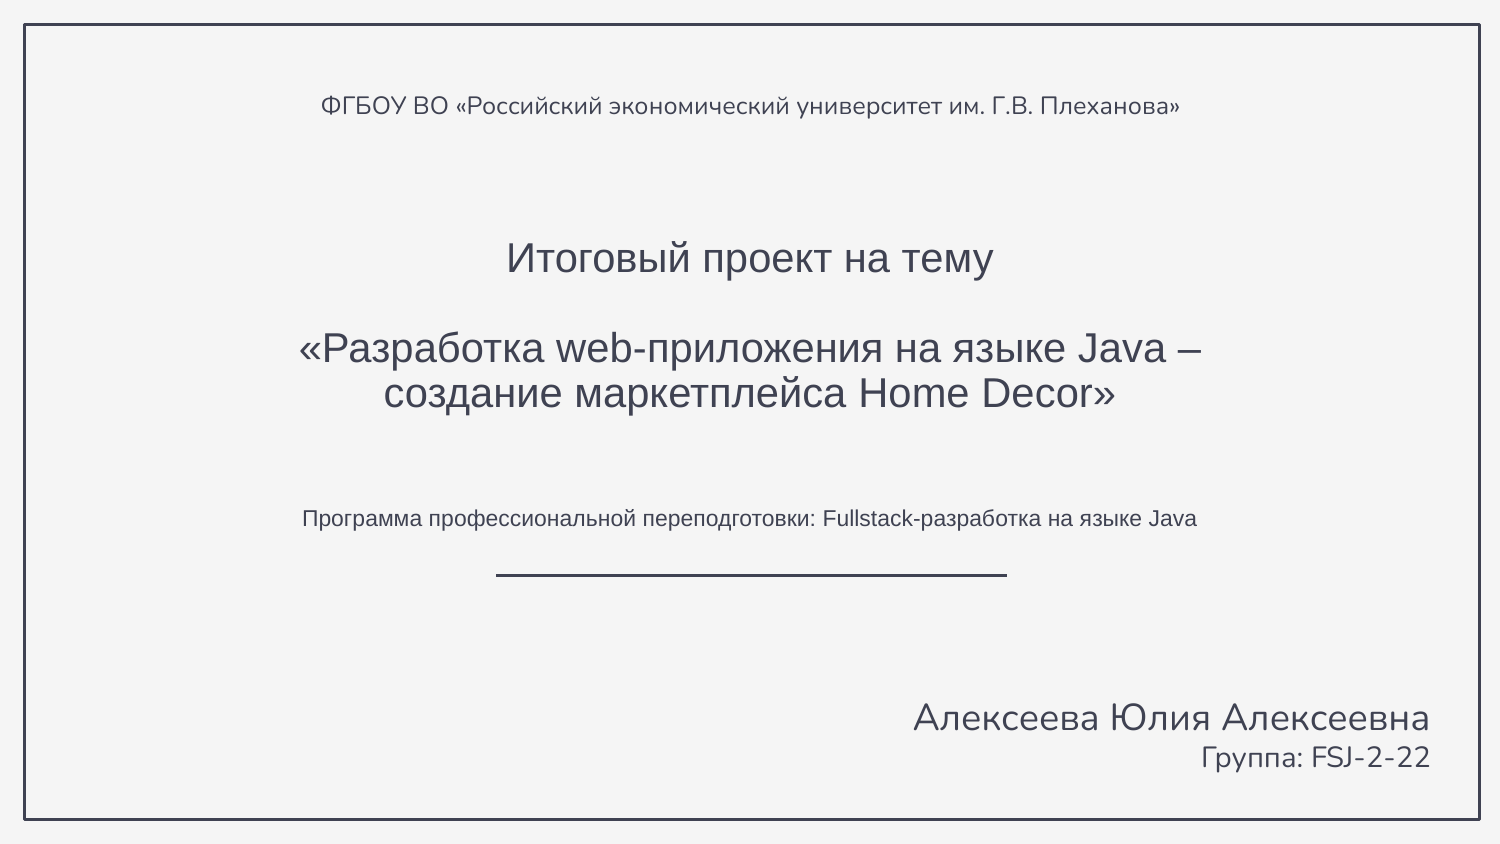

ФГБОУ ВО «Российский экономический университет им. Г.В. Плеханова»
# Итоговый проект на тему «Разработка web-приложения на языке Java – создание маркетплейса Home Decor» Программа профессиональной переподготовки: Fullstack-разработка на языке Java
Алексеева Юлия Алексеевна
Группа: FSJ-2-22